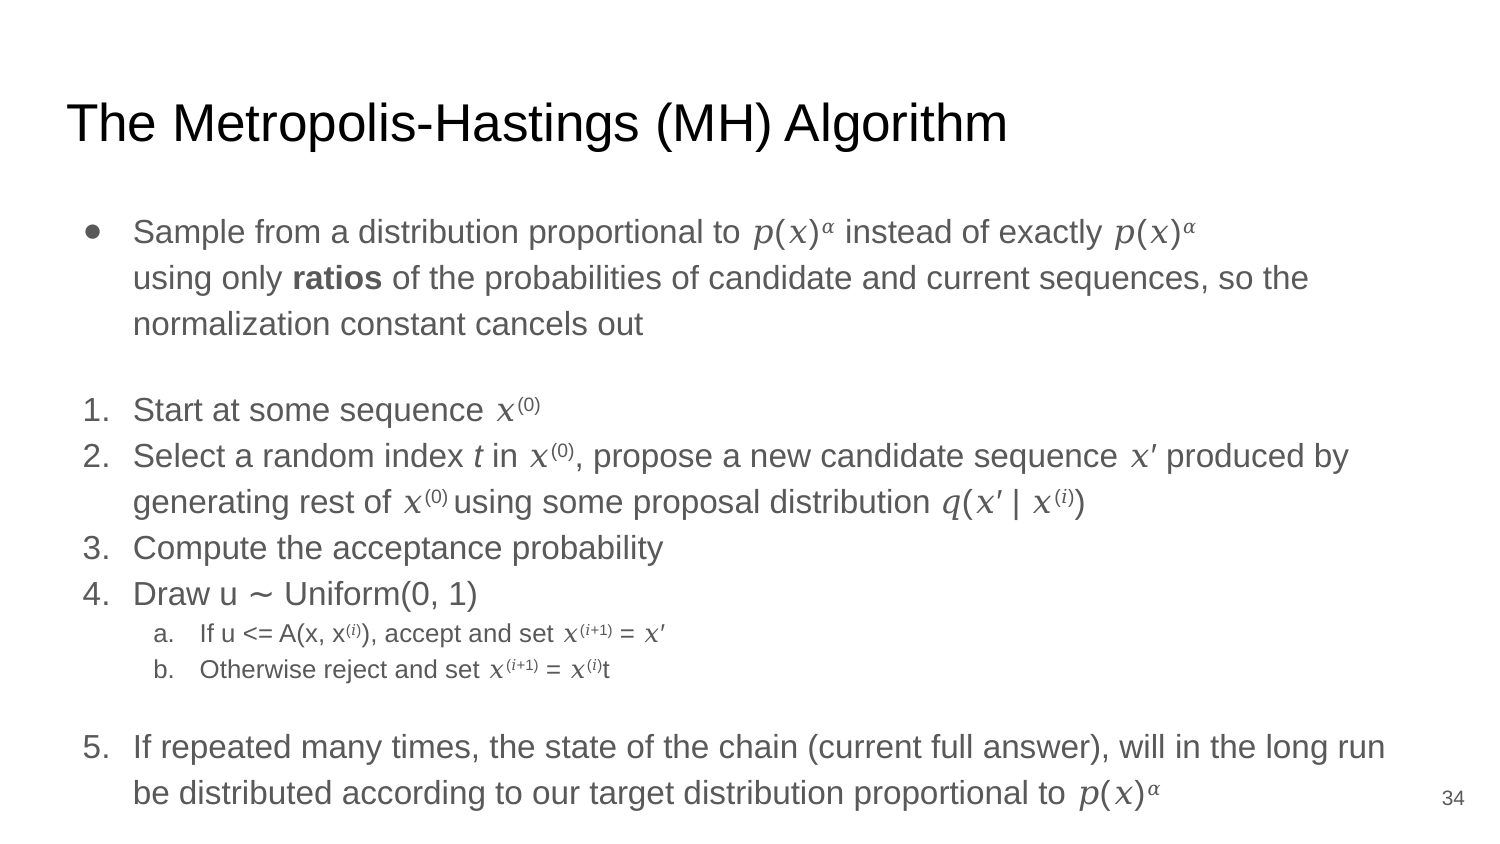

# The Metropolis-Hastings (MH) Algorithm
Sample from a distribution proportional to 𝑝(𝑥)𝛼 instead of exactly 𝑝(𝑥)𝛼
using only ratios of the probabilities of candidate and current sequences, so the normalization constant cancels out
Start at some sequence 𝑥(0)
Select a random index t in 𝑥(0), propose a new candidate sequence 𝑥′ produced by generating rest of 𝑥(0) using some proposal distribution 𝑞(𝑥′ | 𝑥(𝑖))
Compute the acceptance probability
Draw u ∼ Uniform(0, 1)
If u <= A(x, x(𝑖)), accept and set 𝑥(𝑖+1) = 𝑥′
Otherwise reject and set 𝑥(𝑖+1) = 𝑥(𝑖)t
If repeated many times, the state of the chain (current full answer), will in the long run be distributed according to our target distribution proportional to 𝑝(𝑥)𝛼
34